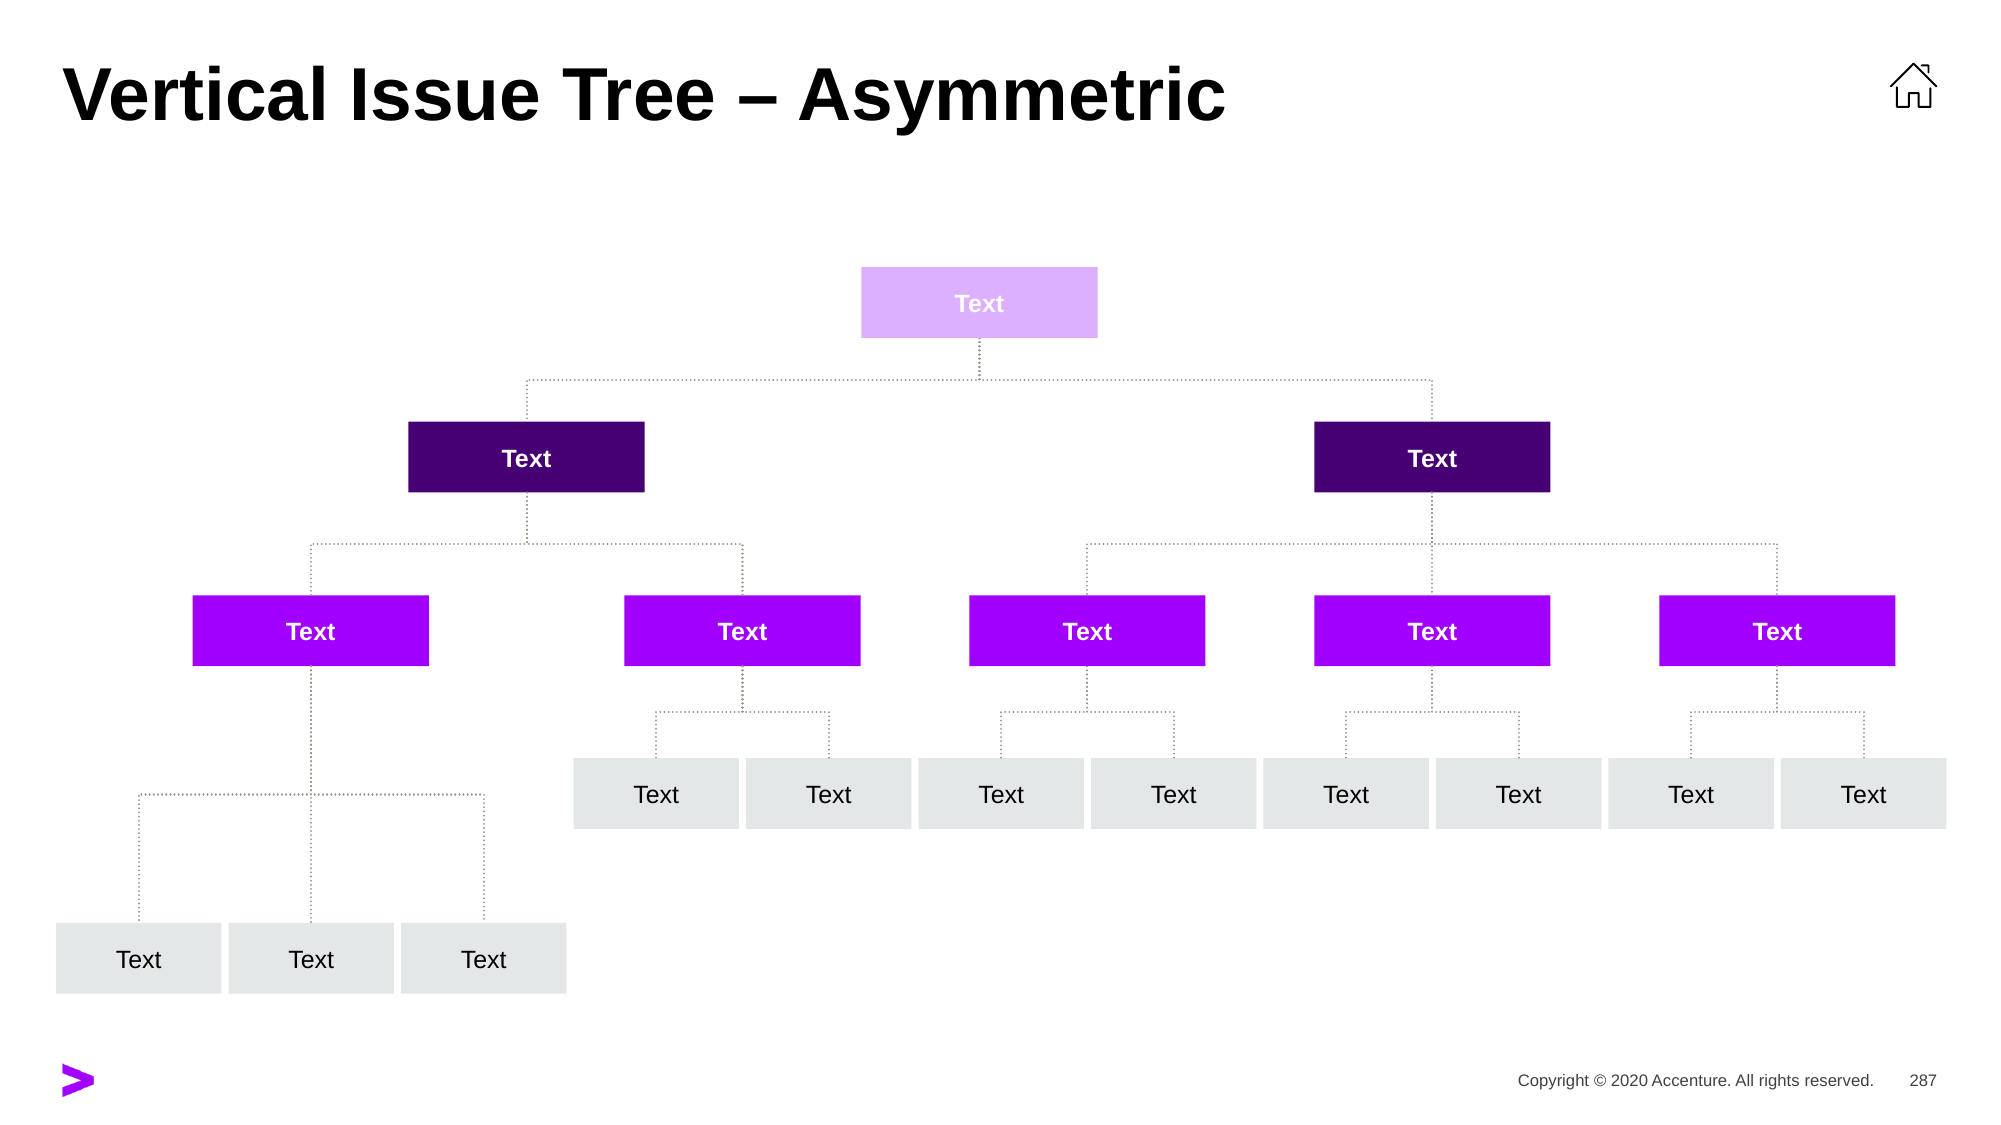

# Vertical Issue Tree – Asymmetric

Text
Text
Text
Text
Text
Text
Text
Text
Text
Text
Text
Text
Text
Text
Text
Text
Text
Text
Text